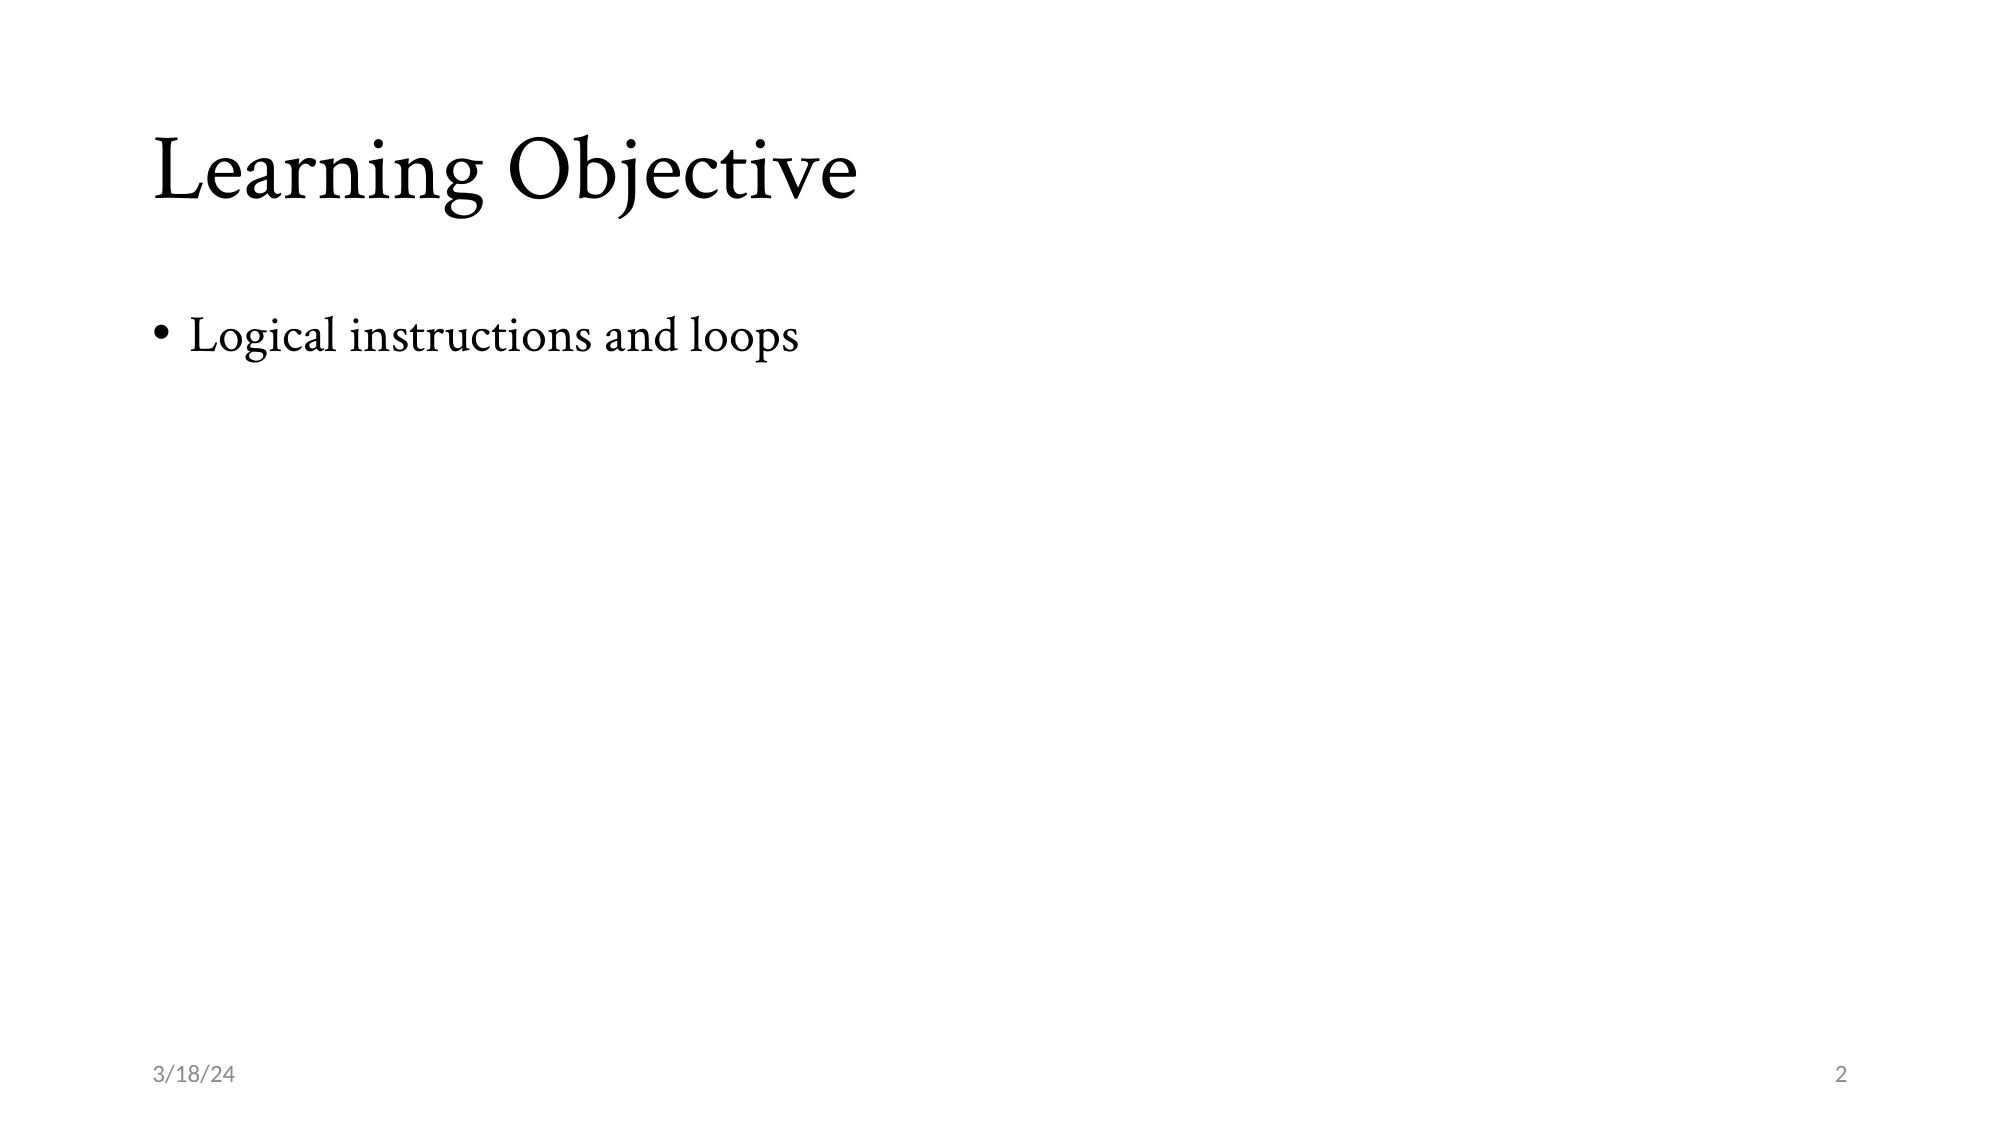

# Learning Objective
Logical instructions and loops
3/18/24
2